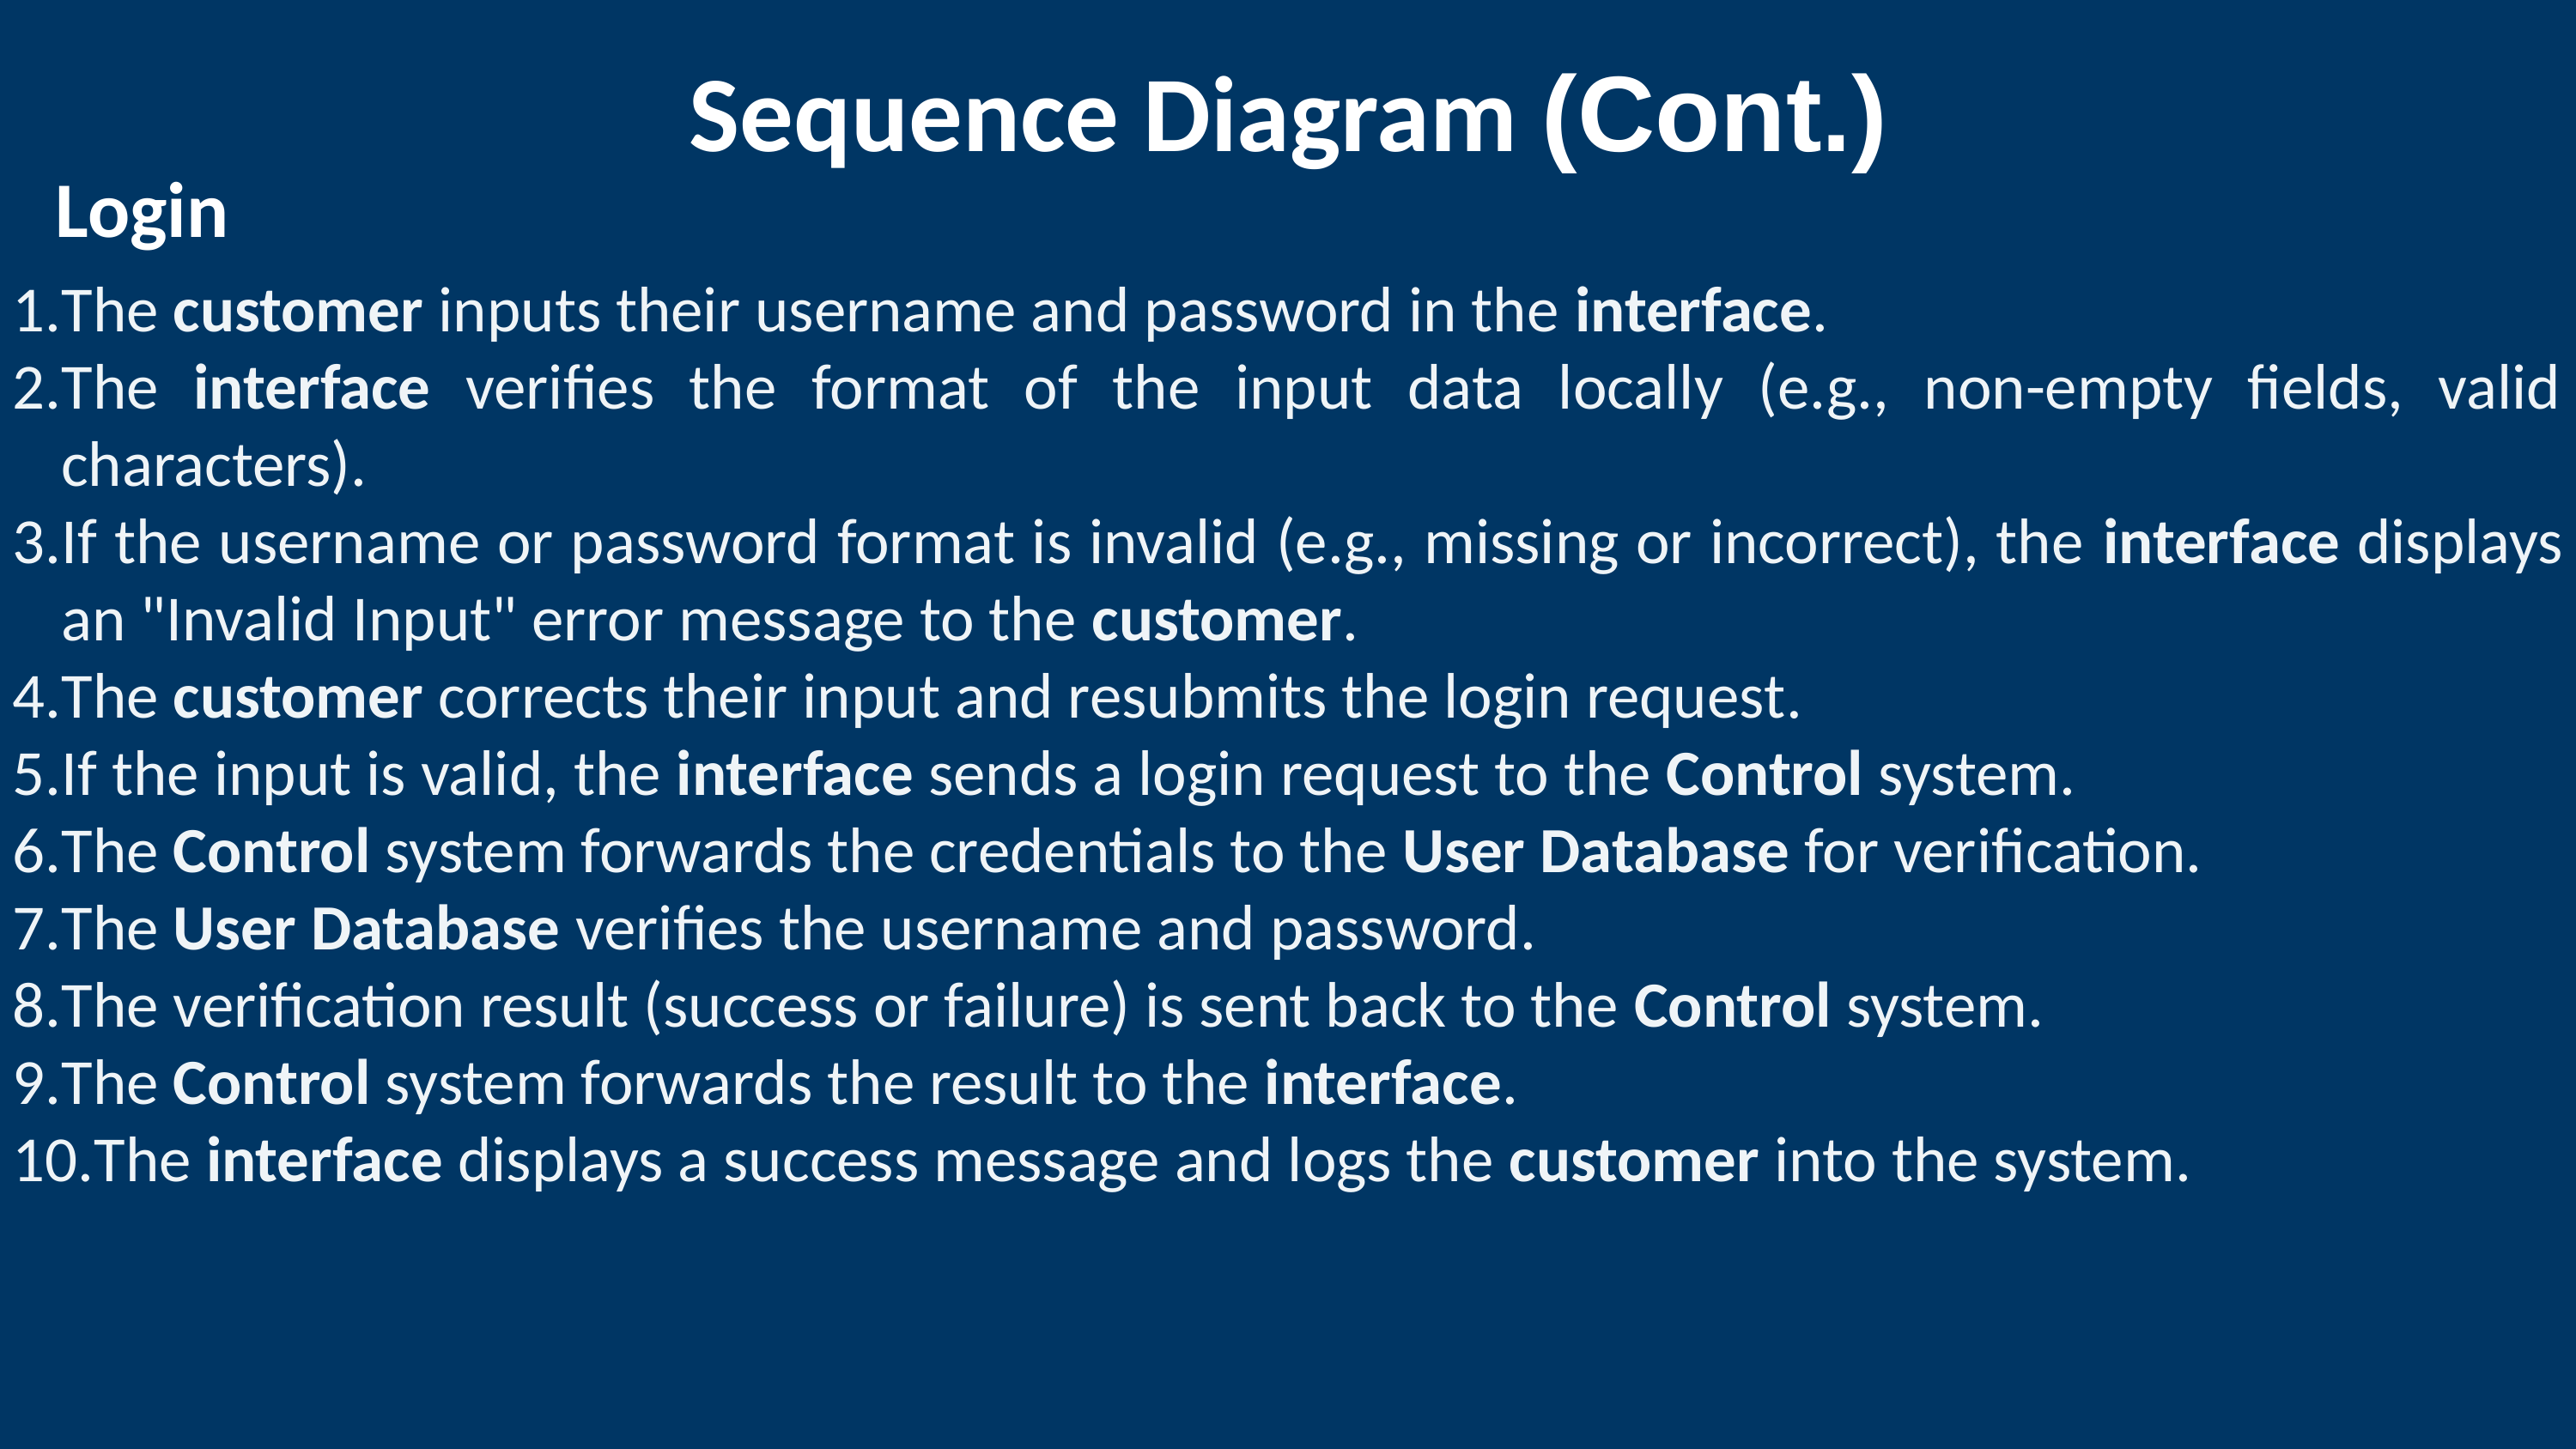

Sequence Diagram (Cont.)
Login
The customer inputs their username and password in the interface.
The interface verifies the format of the input data locally (e.g., non-empty fields, valid characters).
If the username or password format is invalid (e.g., missing or incorrect), the interface displays an "Invalid Input" error message to the customer.
The customer corrects their input and resubmits the login request.
If the input is valid, the interface sends a login request to the Control system.
The Control system forwards the credentials to the User Database for verification.
The User Database verifies the username and password.
The verification result (success or failure) is sent back to the Control system.
The Control system forwards the result to the interface.
The interface displays a success message and logs the customer into the system.